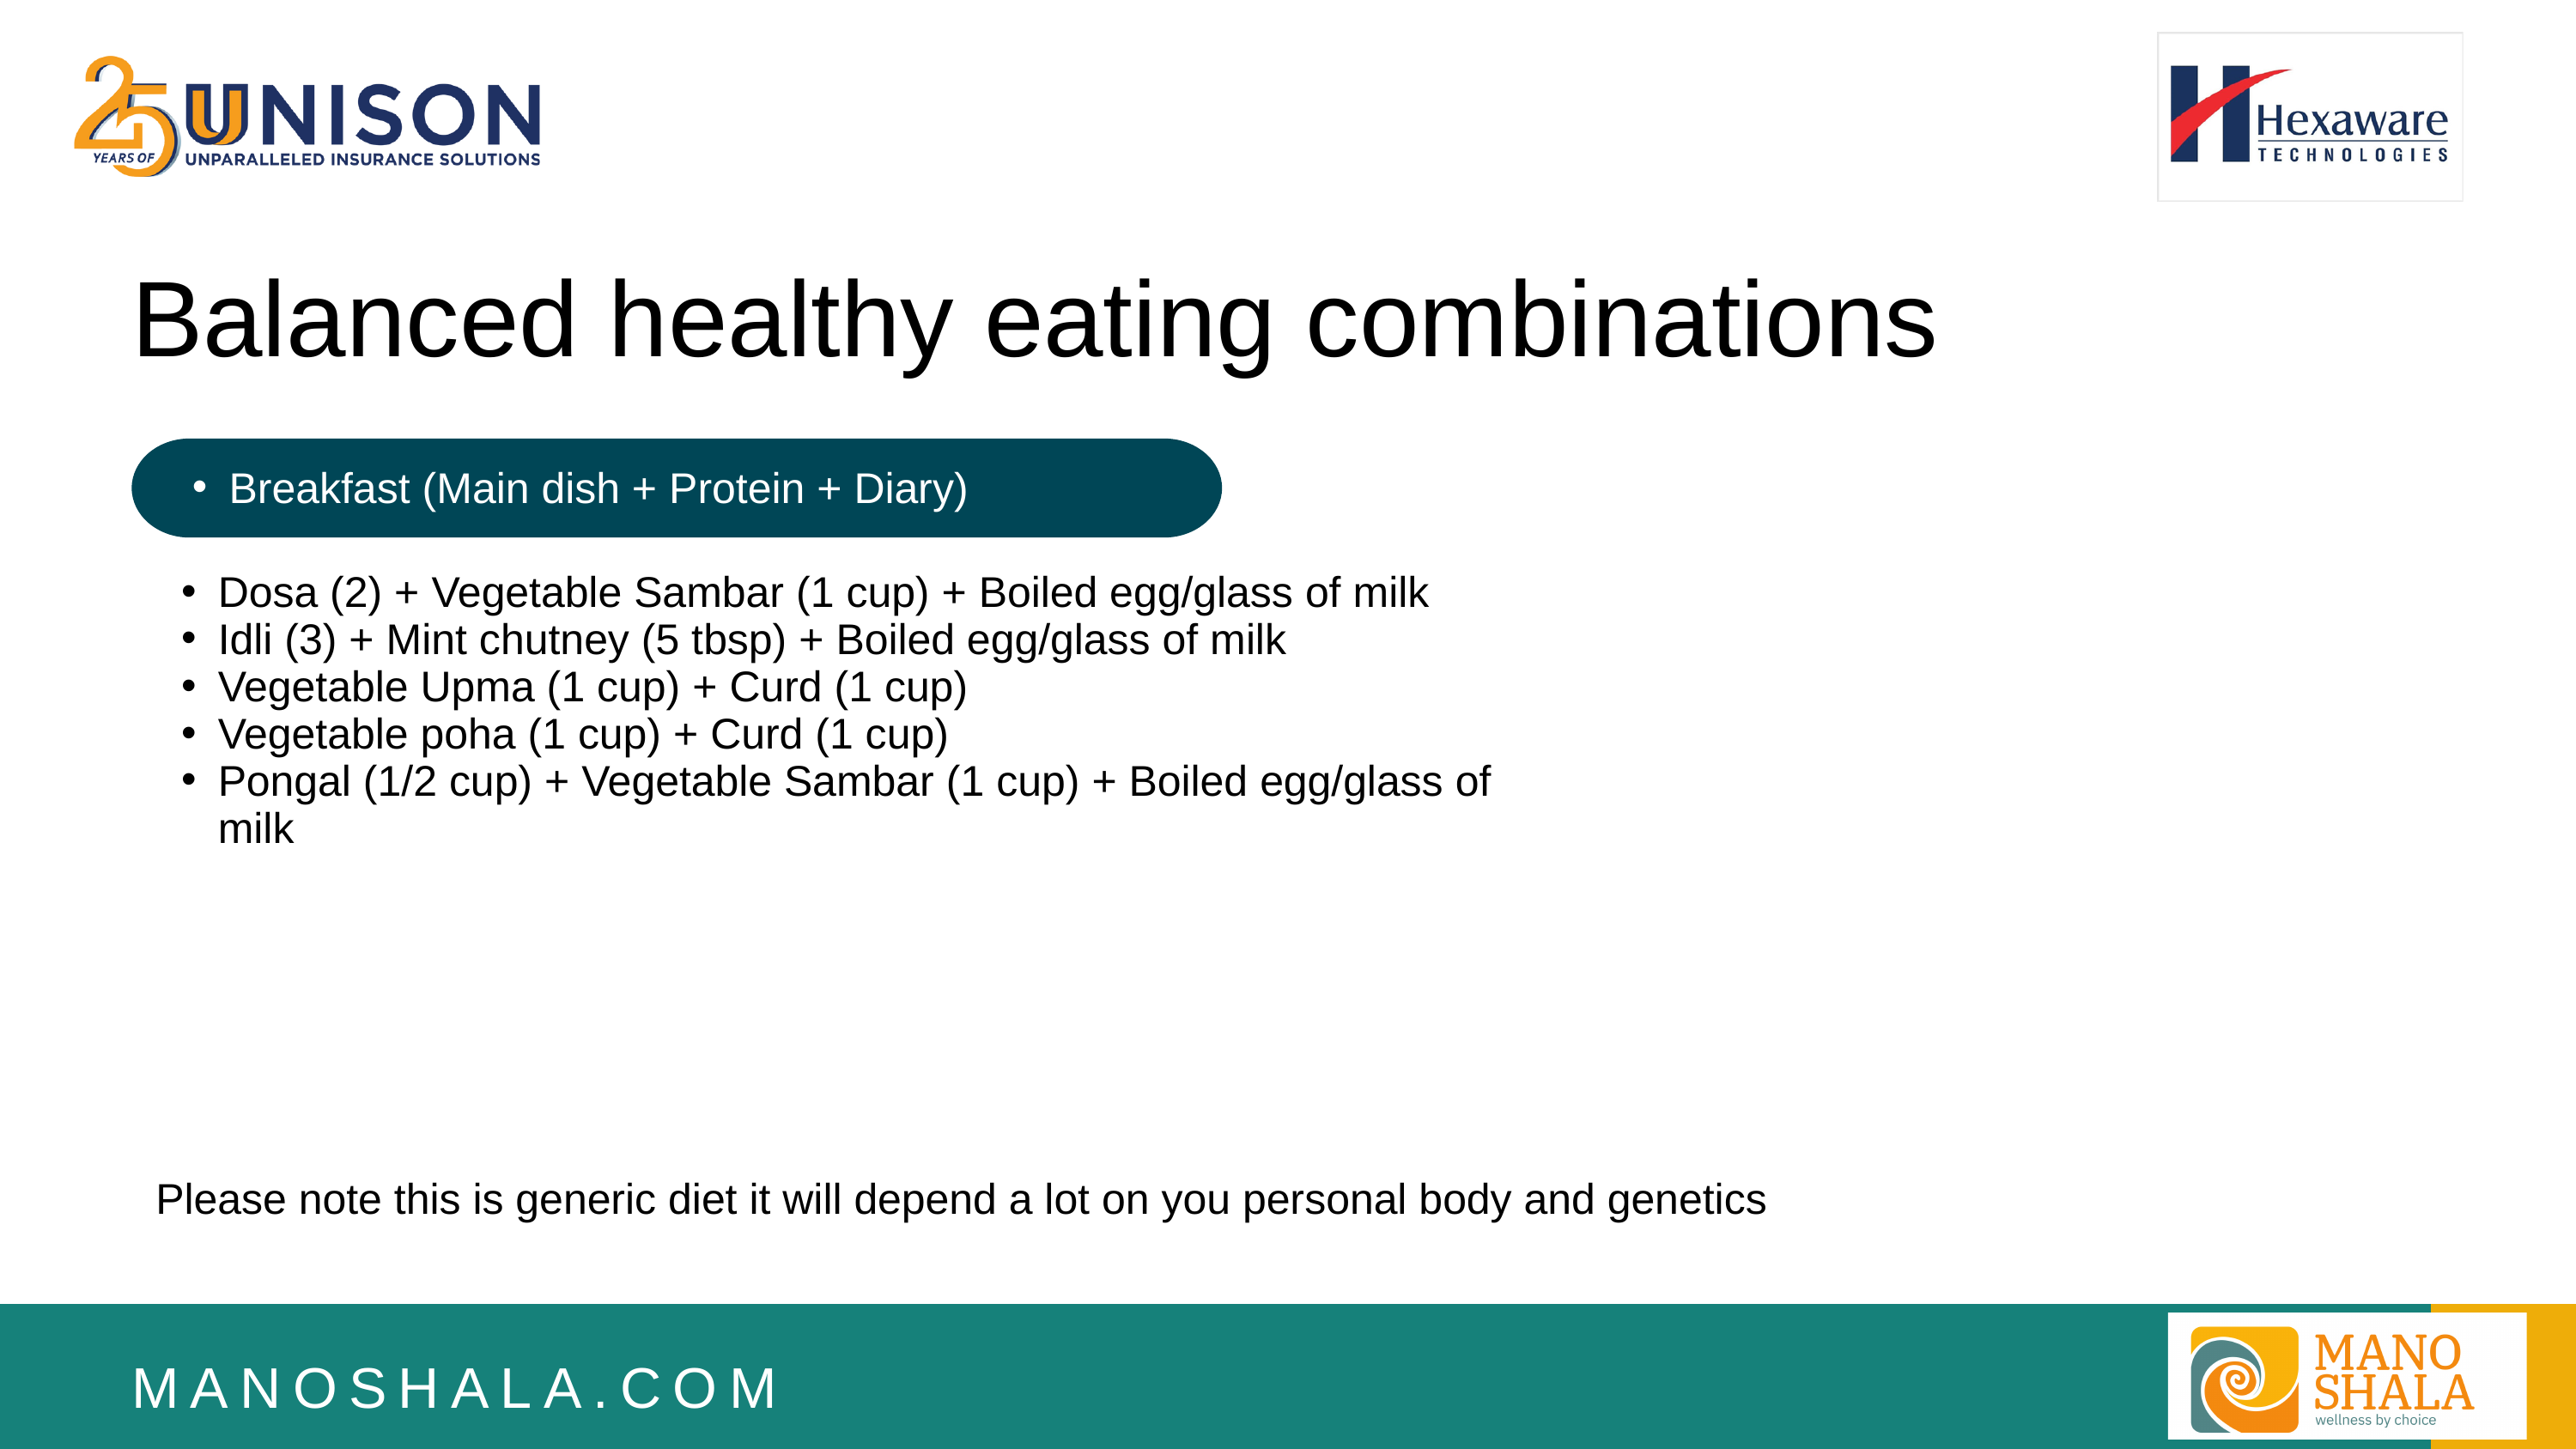

Balanced healthy eating combinations

Breakfast (Main dish + Protein + Diary)
Dosa (2) + Vegetable Sambar (1 cup) + Boiled egg/glass of milk
Idli (3) + Mint chutney (5 tbsp) + Boiled egg/glass of milk
Vegetable Upma (1 cup) + Curd (1 cup)
Vegetable poha (1 cup) + Curd (1 cup)
Pongal (1/2 cup) + Vegetable Sambar (1 cup) + Boiled egg/glass of milk
Please note this is generic diet it will depend a lot on you personal body and genetics

MANOSHALA.COM